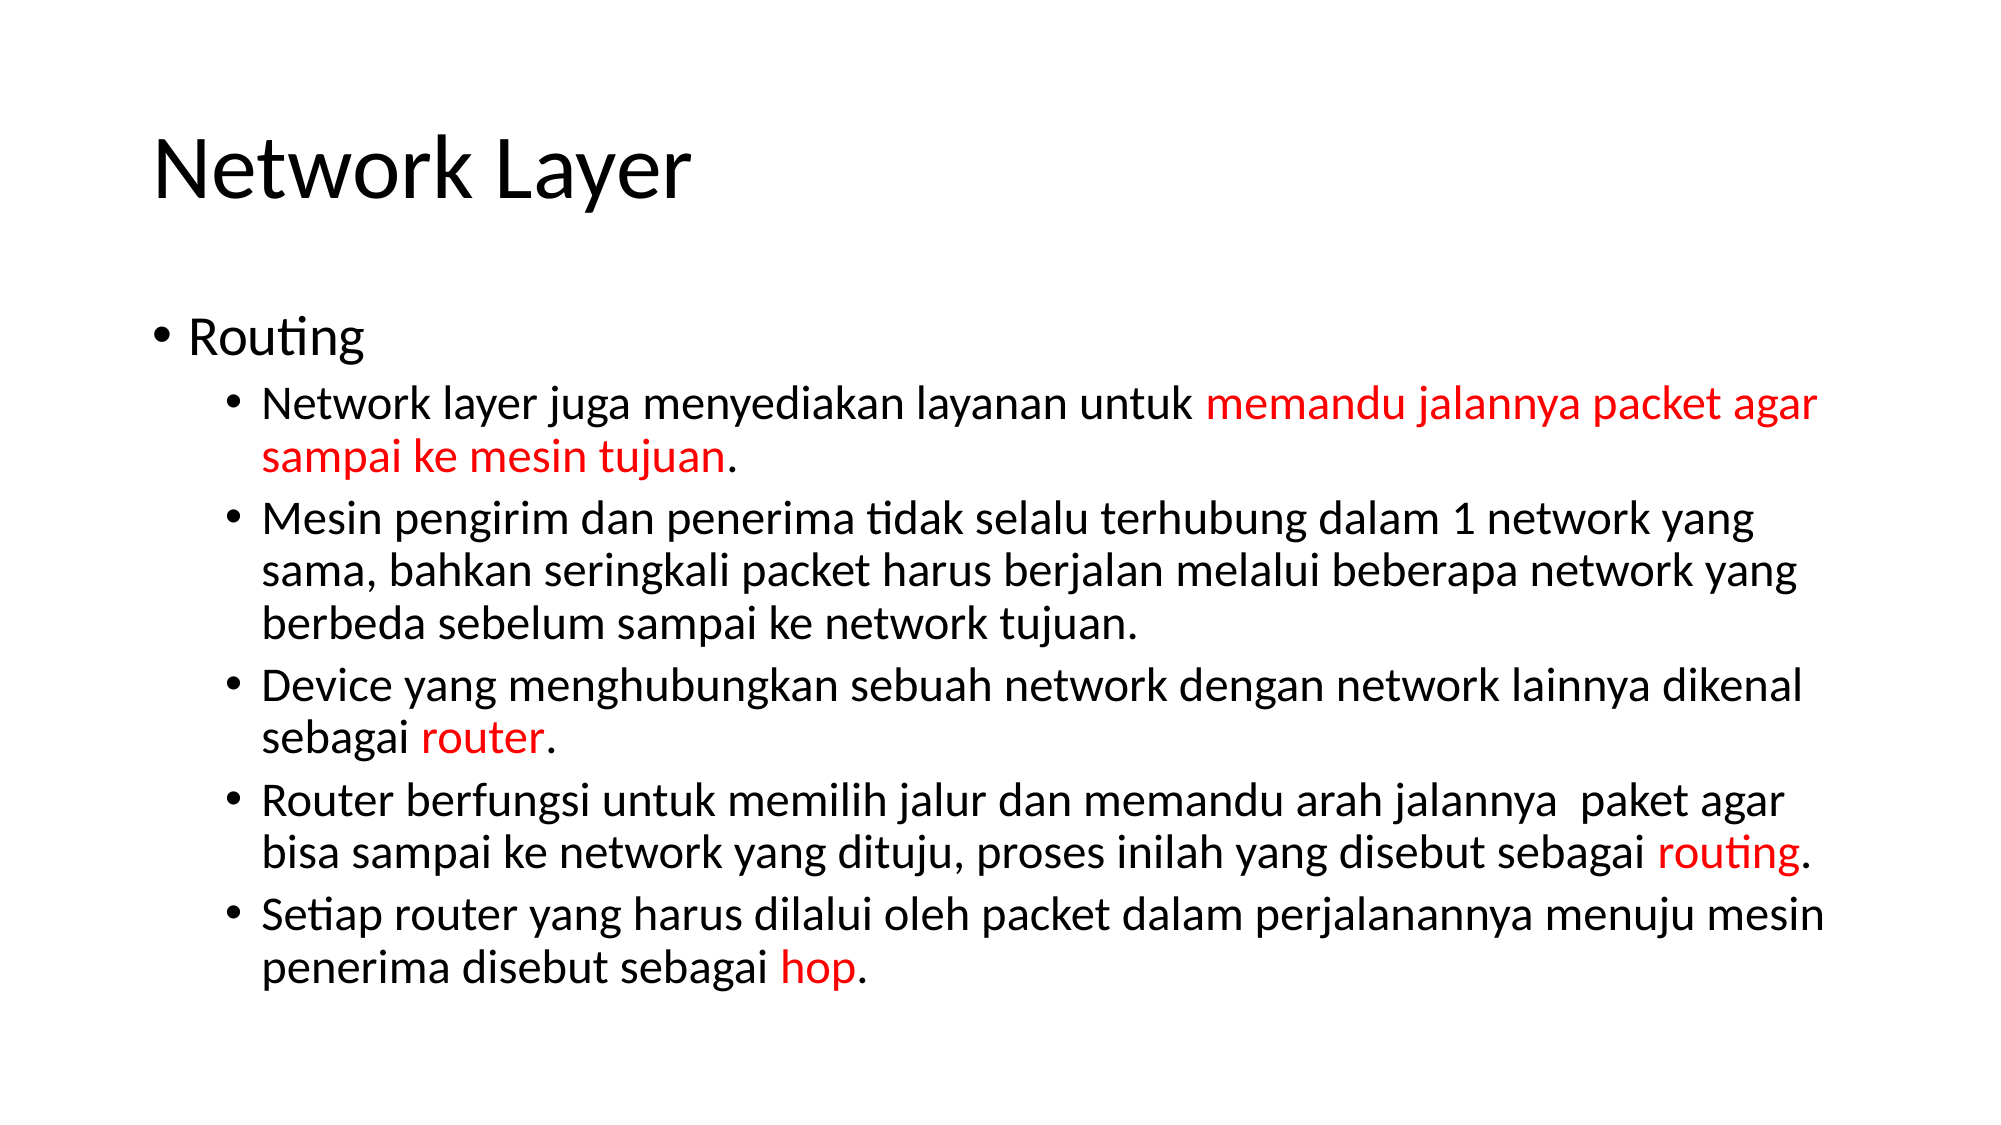

# Network Layer
Routing
Network layer juga menyediakan layanan untuk memandu jalannya packet agar sampai ke mesin tujuan.
Mesin pengirim dan penerima tidak selalu terhubung dalam 1 network yang sama, bahkan seringkali packet harus berjalan melalui beberapa network yang berbeda sebelum sampai ke network tujuan.
Device yang menghubungkan sebuah network dengan network lainnya dikenal sebagai router.
Router berfungsi untuk memilih jalur dan memandu arah jalannya  paket agar bisa sampai ke network yang dituju, proses inilah yang disebut sebagai routing.
Setiap router yang harus dilalui oleh packet dalam perjalanannya menuju mesin penerima disebut sebagai hop.